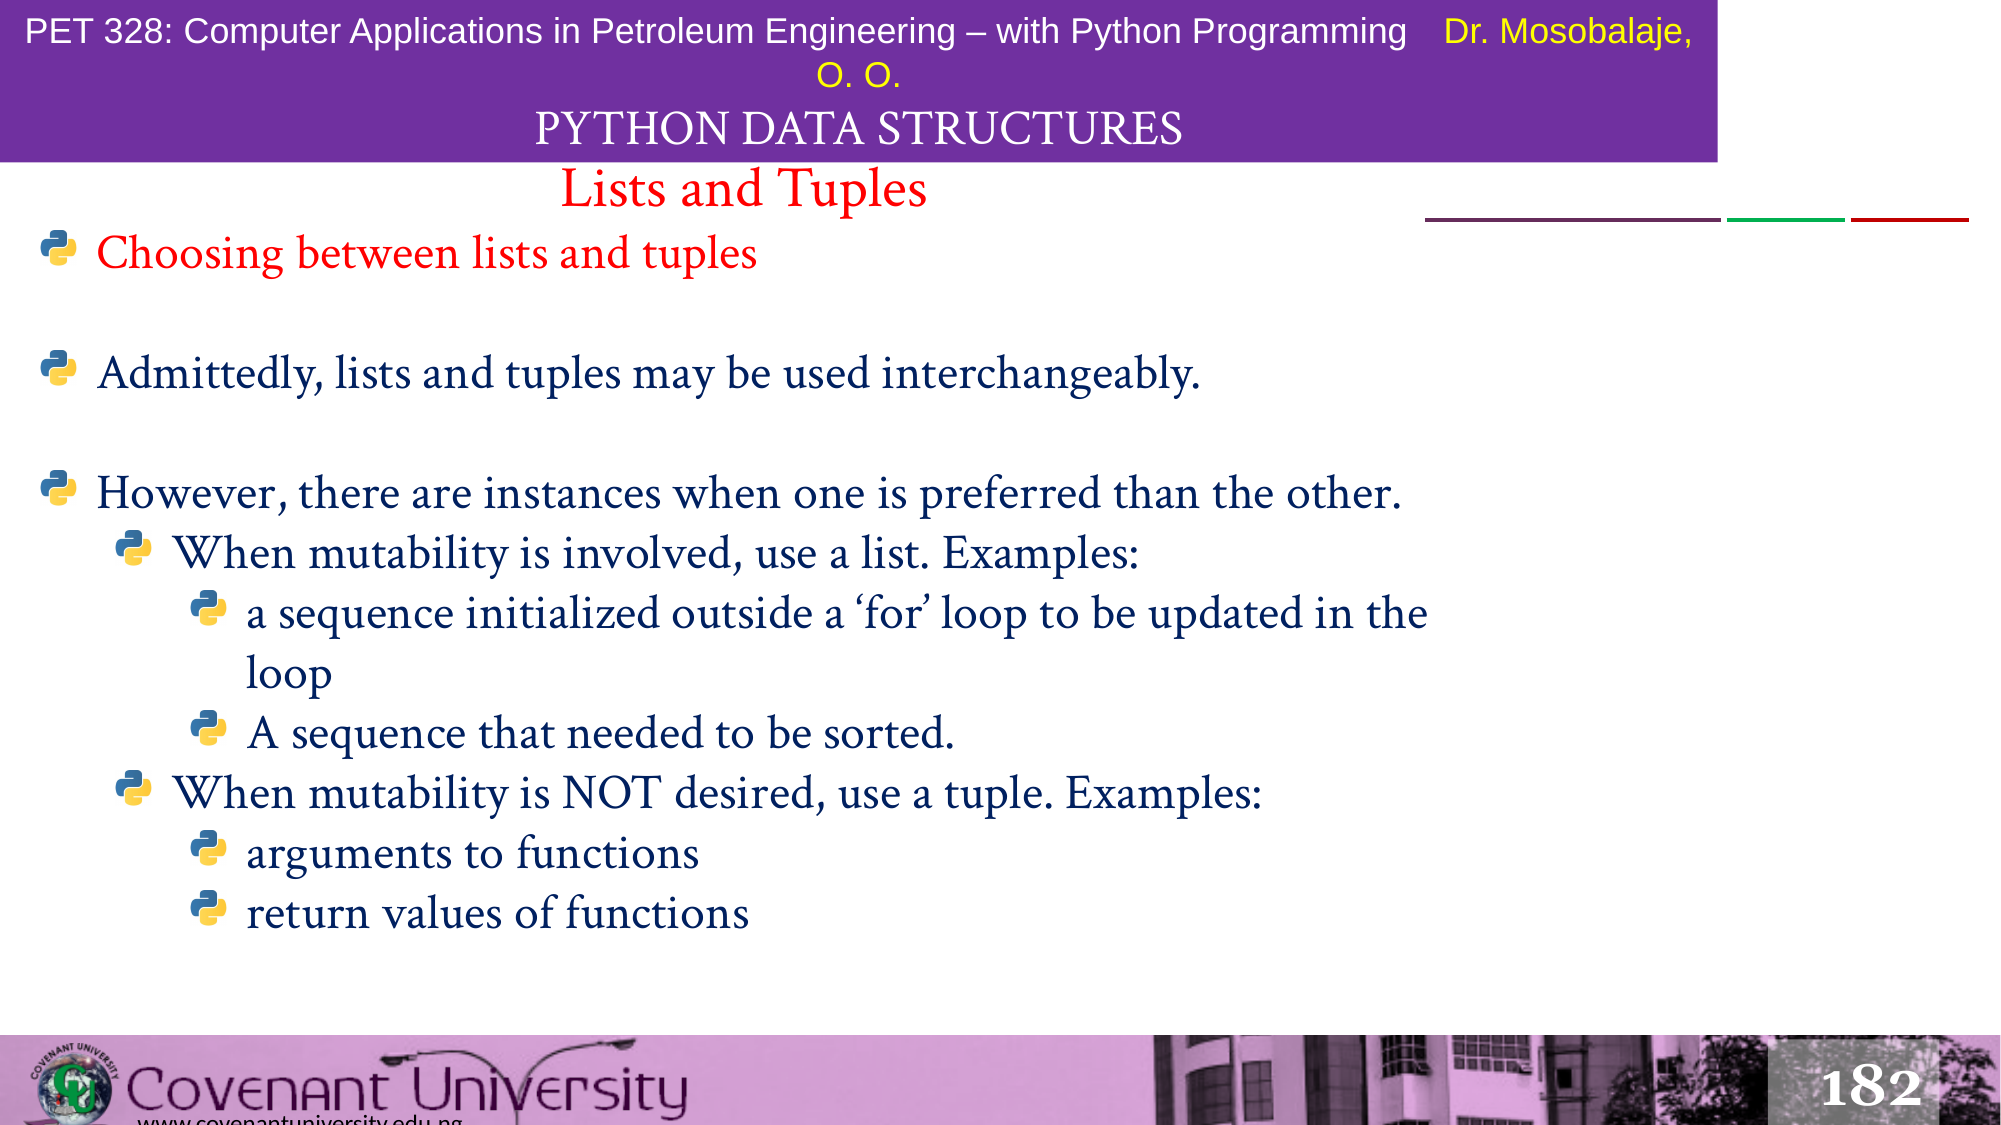

PET 328: Computer Applications in Petroleum Engineering – with Python Programming	Dr. Mosobalaje, O. O.
PYTHON DATA STRUCTURES

Lists and Tuples
Choosing between lists and tuples

Admittedly, lists and tuples may be used interchangeably.

However, there are instances when one is preferred than the other.
When mutability is involved, use a list. Examples:
a sequence initialized outside a ‘for’ loop to be updated in the loop
A sequence that needed to be sorted.
When mutability is NOT desired, use a tuple. Examples:
arguments to functions
return values of functions